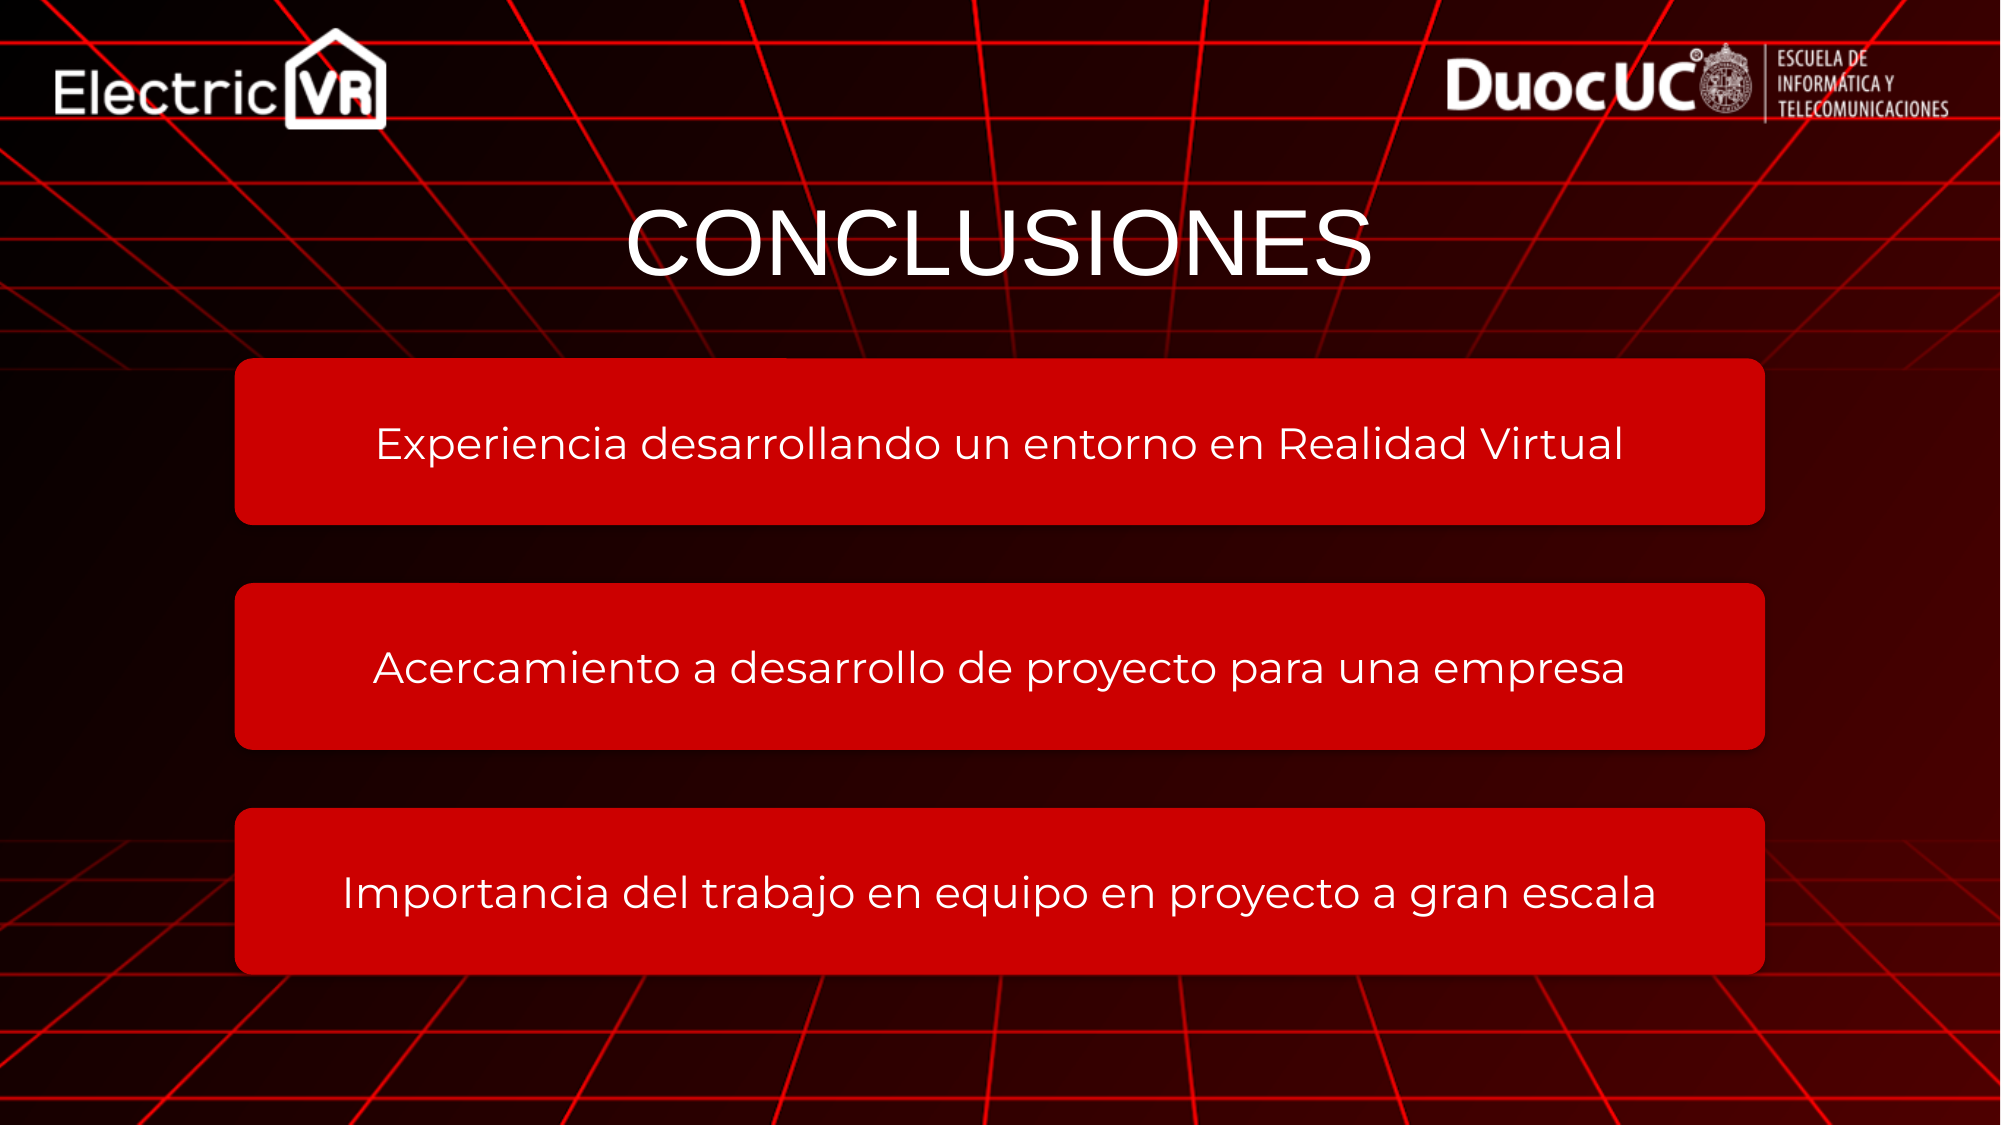

CONCLUSIONES
Experiencia desarrollando un entorno en Realidad Virtual
Acercamiento a desarrollo de proyecto para una empresa
Importancia del trabajo en equipo en proyecto a gran escala